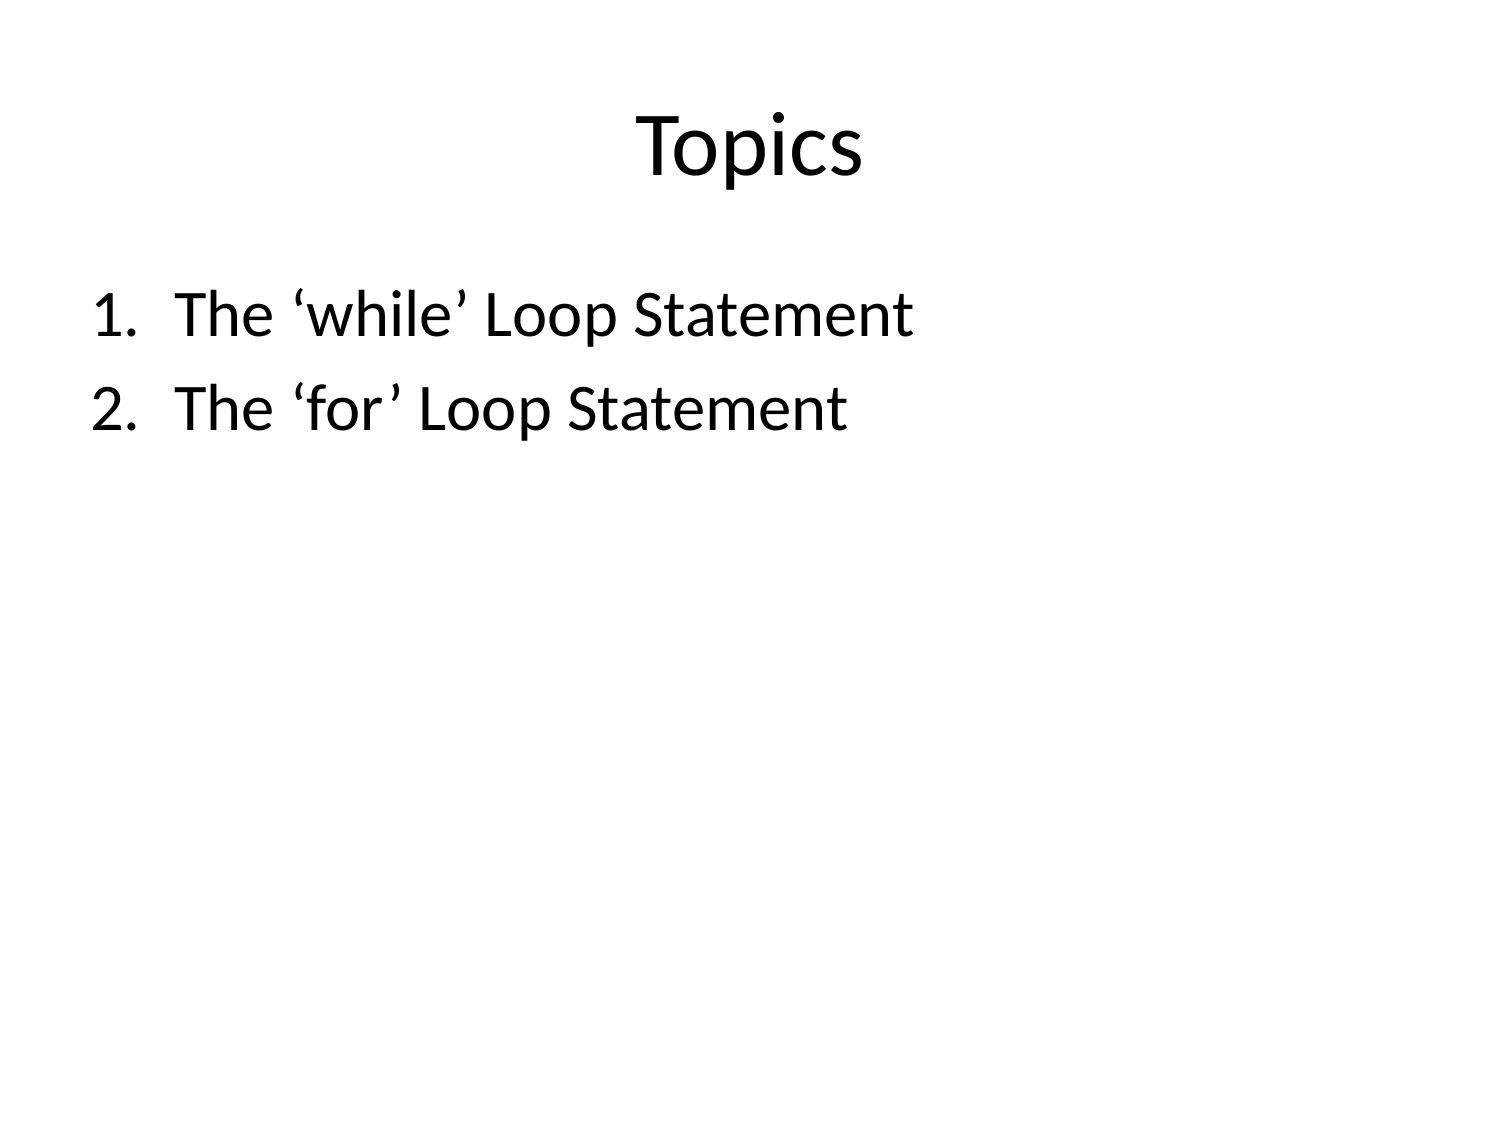

# Topics
The ‘while’ Loop Statement
The ‘for’ Loop Statement